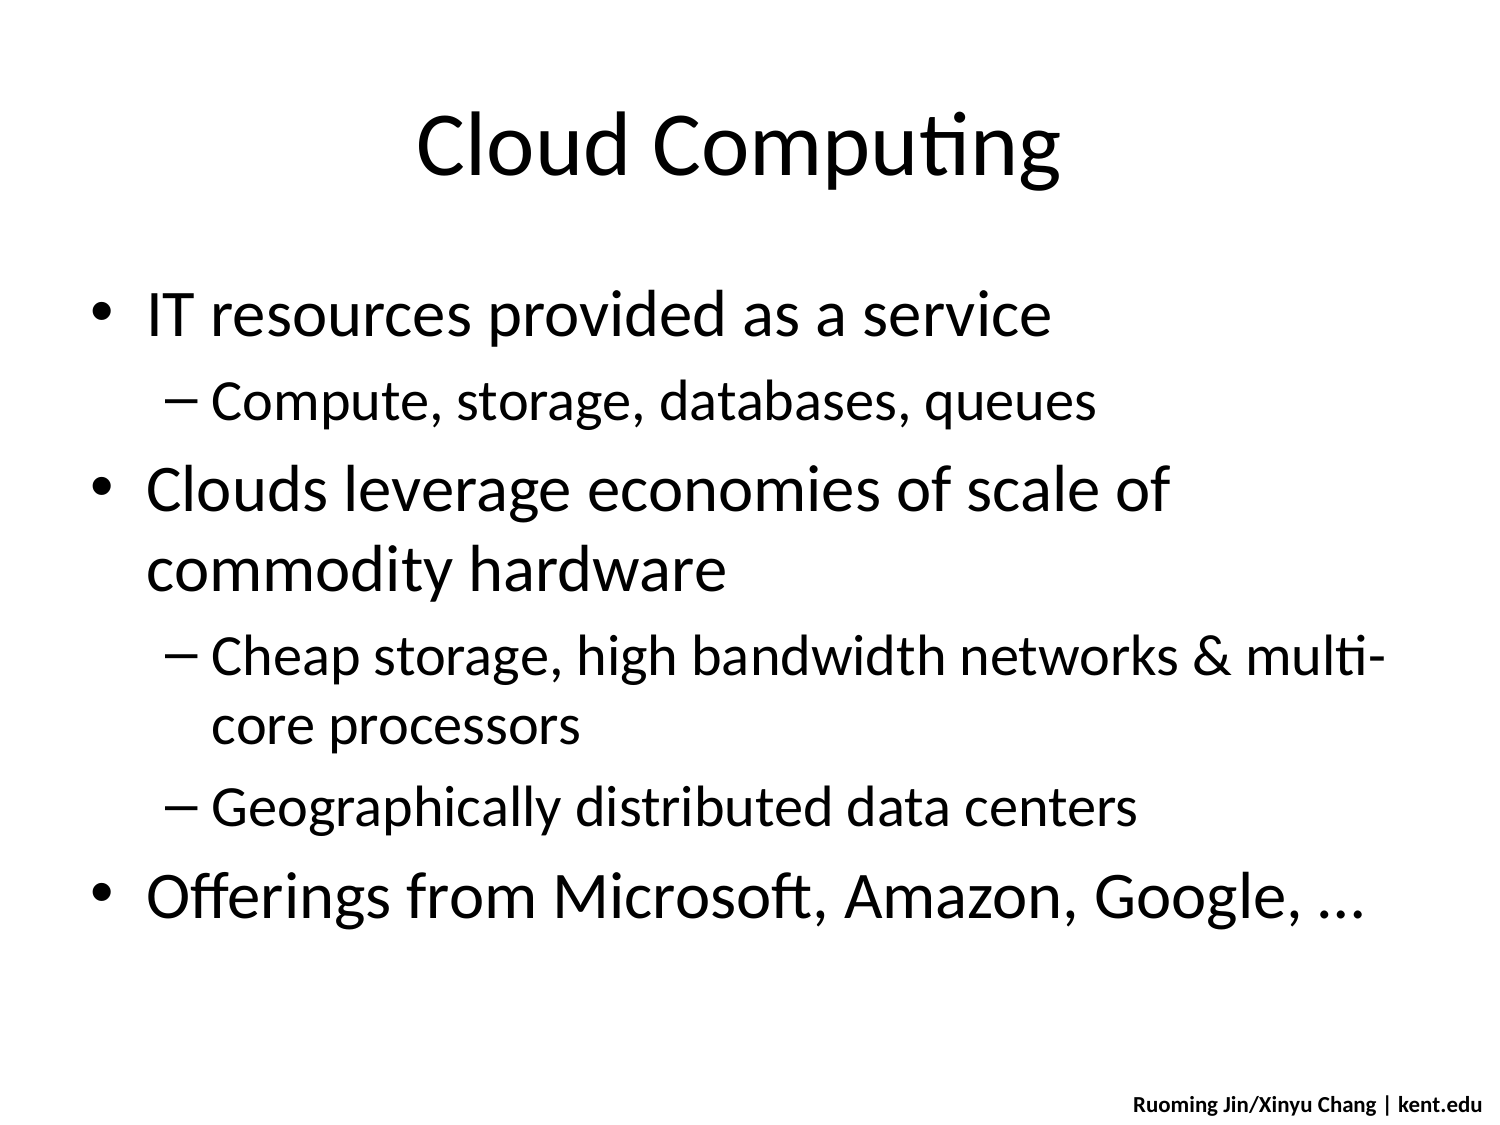

# Cloud Computing
IT resources provided as a service
Compute, storage, databases, queues
Clouds leverage economies of scale of commodity hardware
Cheap storage, high bandwidth networks & multi-core processors
Geographically distributed data centers
Offerings from Microsoft, Amazon, Google, …